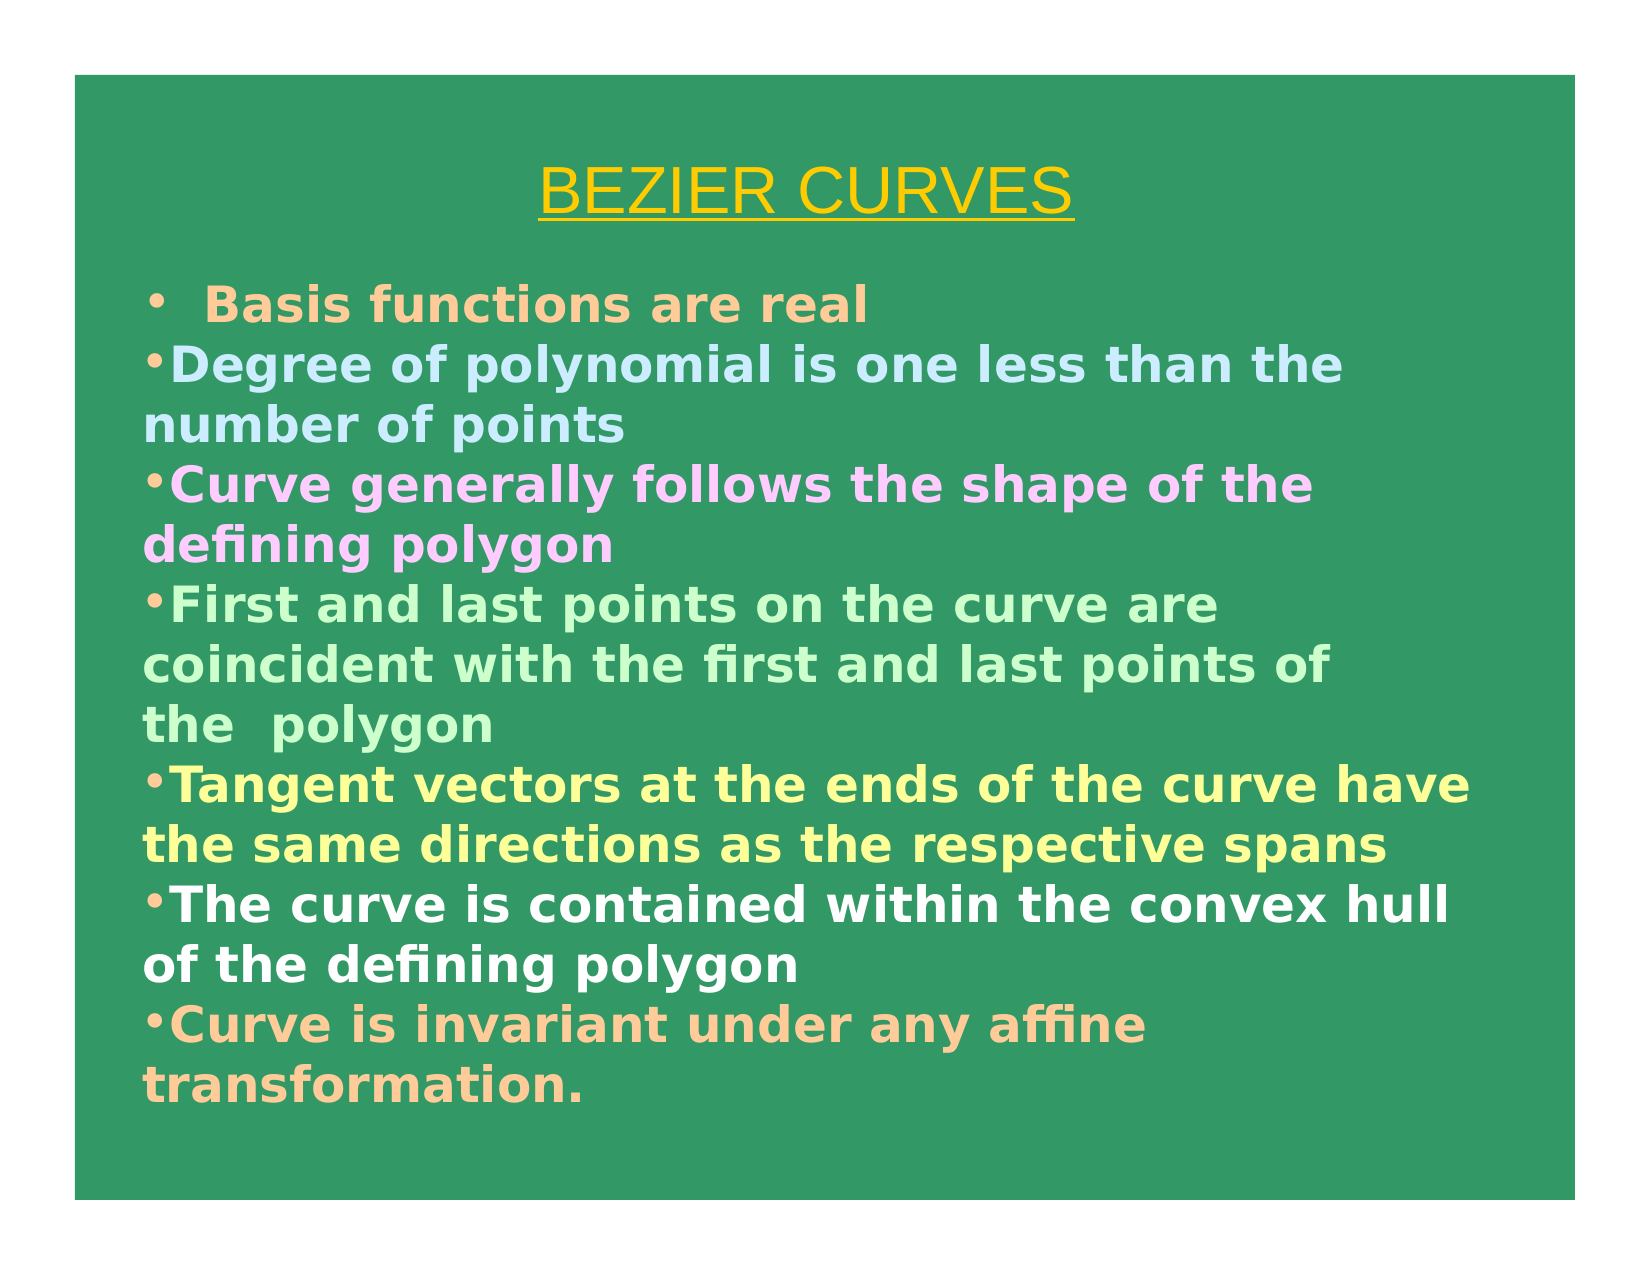

# BEZIER CURVES
Basis functions are real
Degree of polynomial is one less than the  number of points
Curve generally follows the shape of the  defining polygon
First and last points on the curve are  coincident with the first and last points of the  polygon
Tangent vectors at the ends of the curve have  the same directions as the respective spans
The curve is contained within the convex hull  of the defining polygon
Curve is invariant under any affine  transformation.